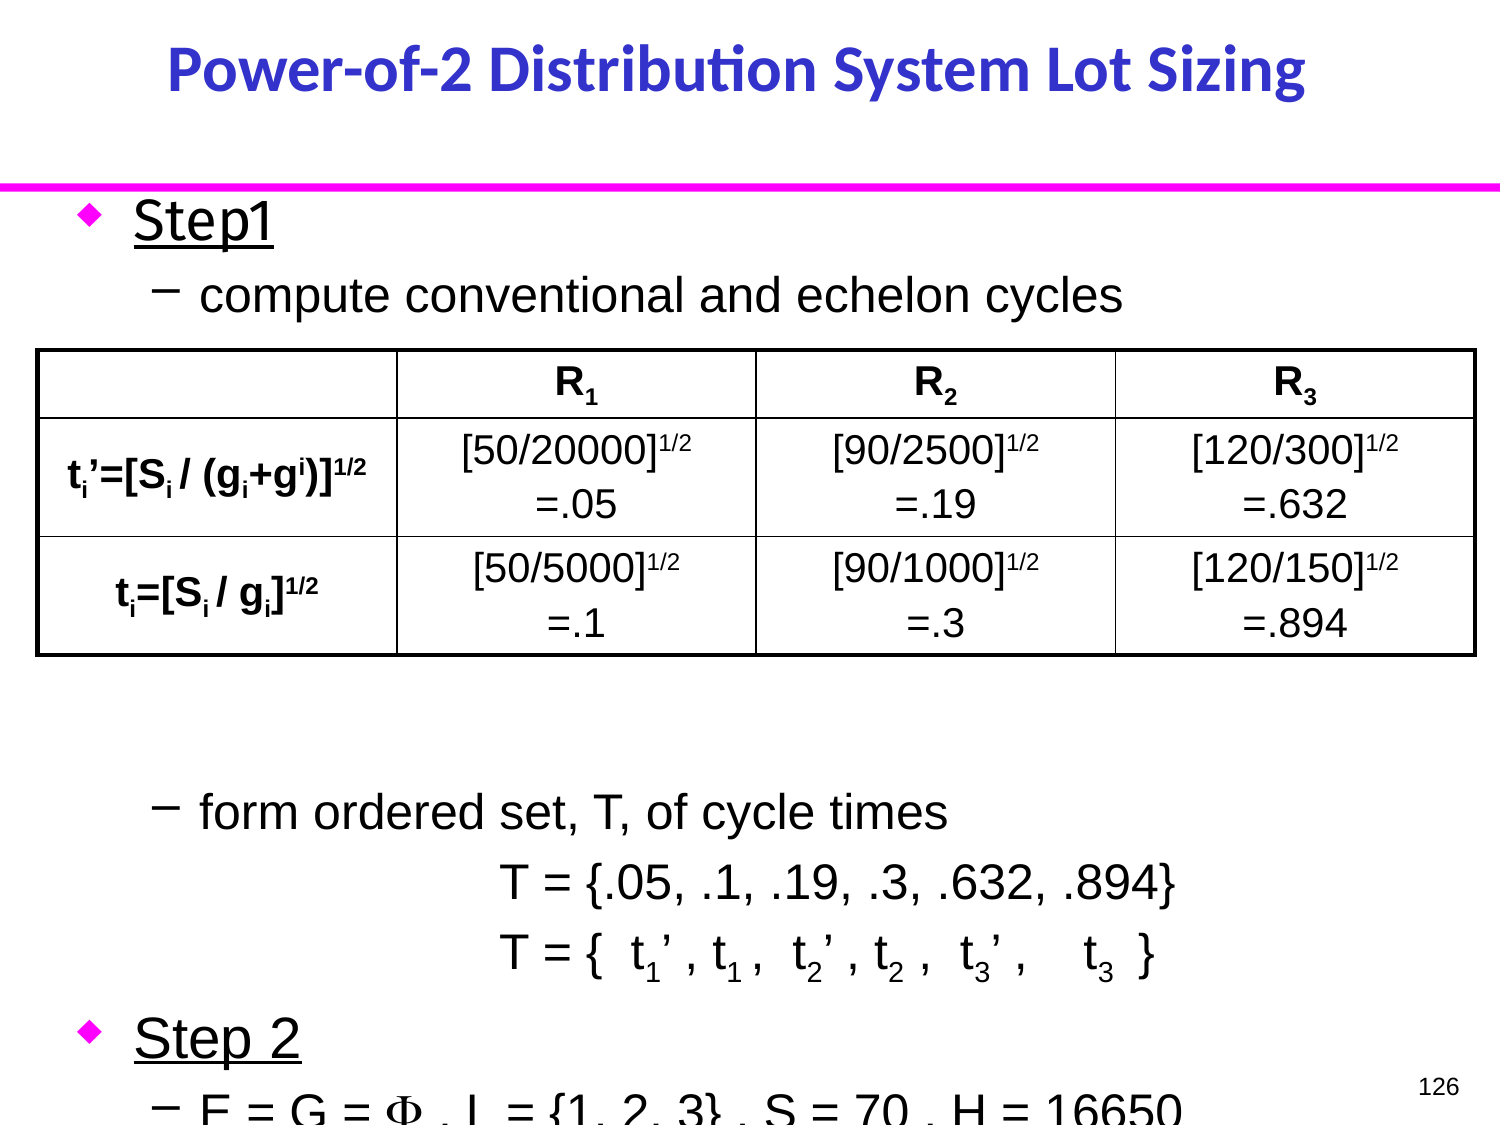

# Power-of-2 Distribution System Lot Sizing
Step1
compute conventional and echelon cycles

form ordered set, T, of cycle times
			T = {.05, .1, .19, .3, .632, .894}
			T = {  t1’ , t1 ,  t2’ , t2 ,  t3’ ,    t3   }
Step 2
E = G = Φ , L = {1, 2, 3} , S = 70 , H = 16650
|  | R1 | R2 | R3 |
| --- | --- | --- | --- |
| ti’=[Si / (gi+gi)]1/2 | [50/20000]1/2 =.05 | [90/2500]1/2 =.19 | [120/300]1/2 =.632 |
| ti=[Si / gi]1/2 | [50/5000]1/2 =.1 | [90/1000]1/2 =.3 | [120/150]1/2 =.894 |
126